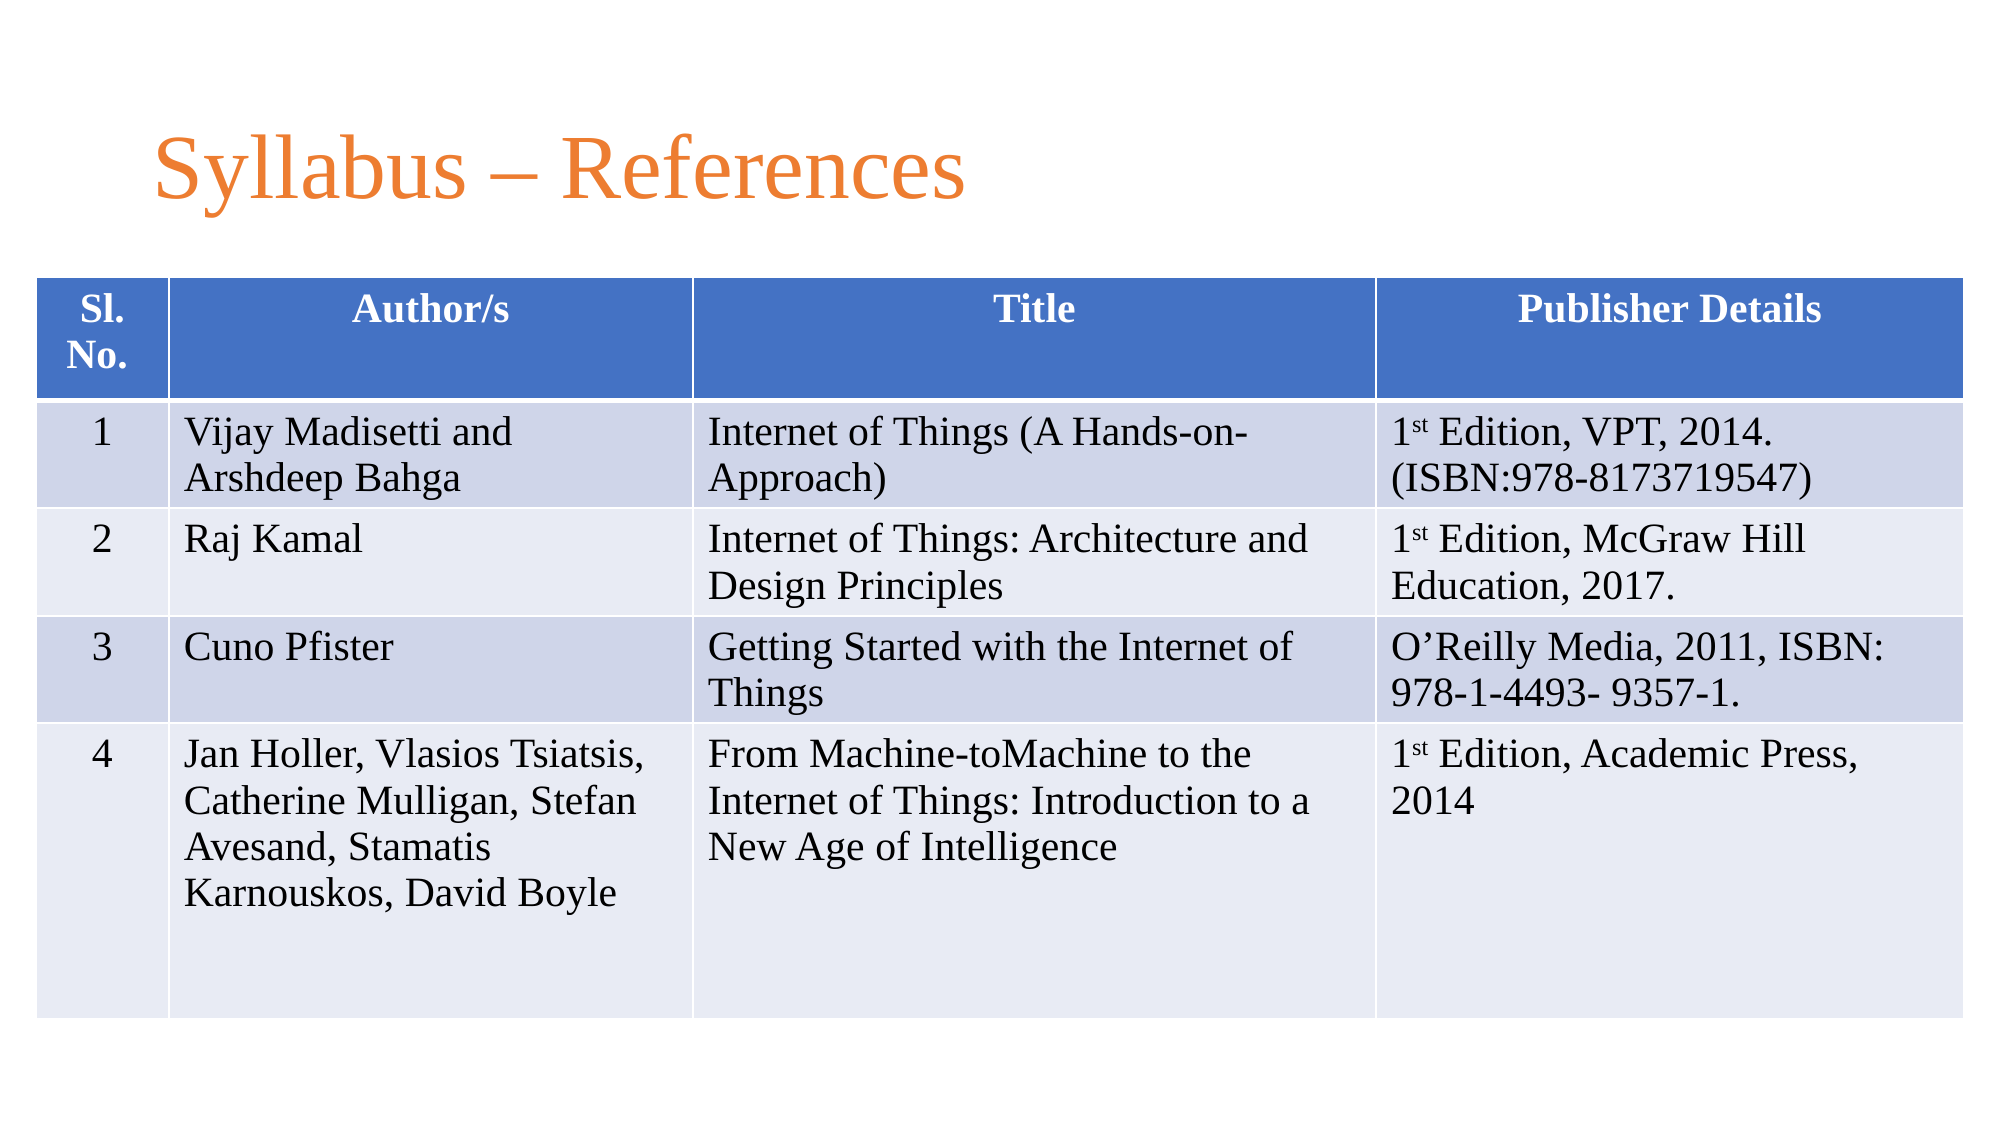

# Syllabus – References
| Sl. No. | Author/s | Title | Publisher Details |
| --- | --- | --- | --- |
| 1 | Vijay Madisetti and Arshdeep Bahga | Internet of Things (A Hands-on-Approach) | 1st Edition, VPT, 2014. (ISBN:978-8173719547) |
| 2 | Raj Kamal | Internet of Things: Architecture and Design Principles | 1st Edition, McGraw Hill Education, 2017. |
| 3 | Cuno Pfister | Getting Started with the Internet of Things | O’Reilly Media, 2011, ISBN: 978-1-4493- 9357-1. |
| 4 | Jan Holler, Vlasios Tsiatsis, Catherine Mulligan, Stefan Avesand, Stamatis Karnouskos, David Boyle | From Machine-toMachine to the Internet of Things: Introduction to a New Age of Intelligence | 1st Edition, Academic Press, 2014 |